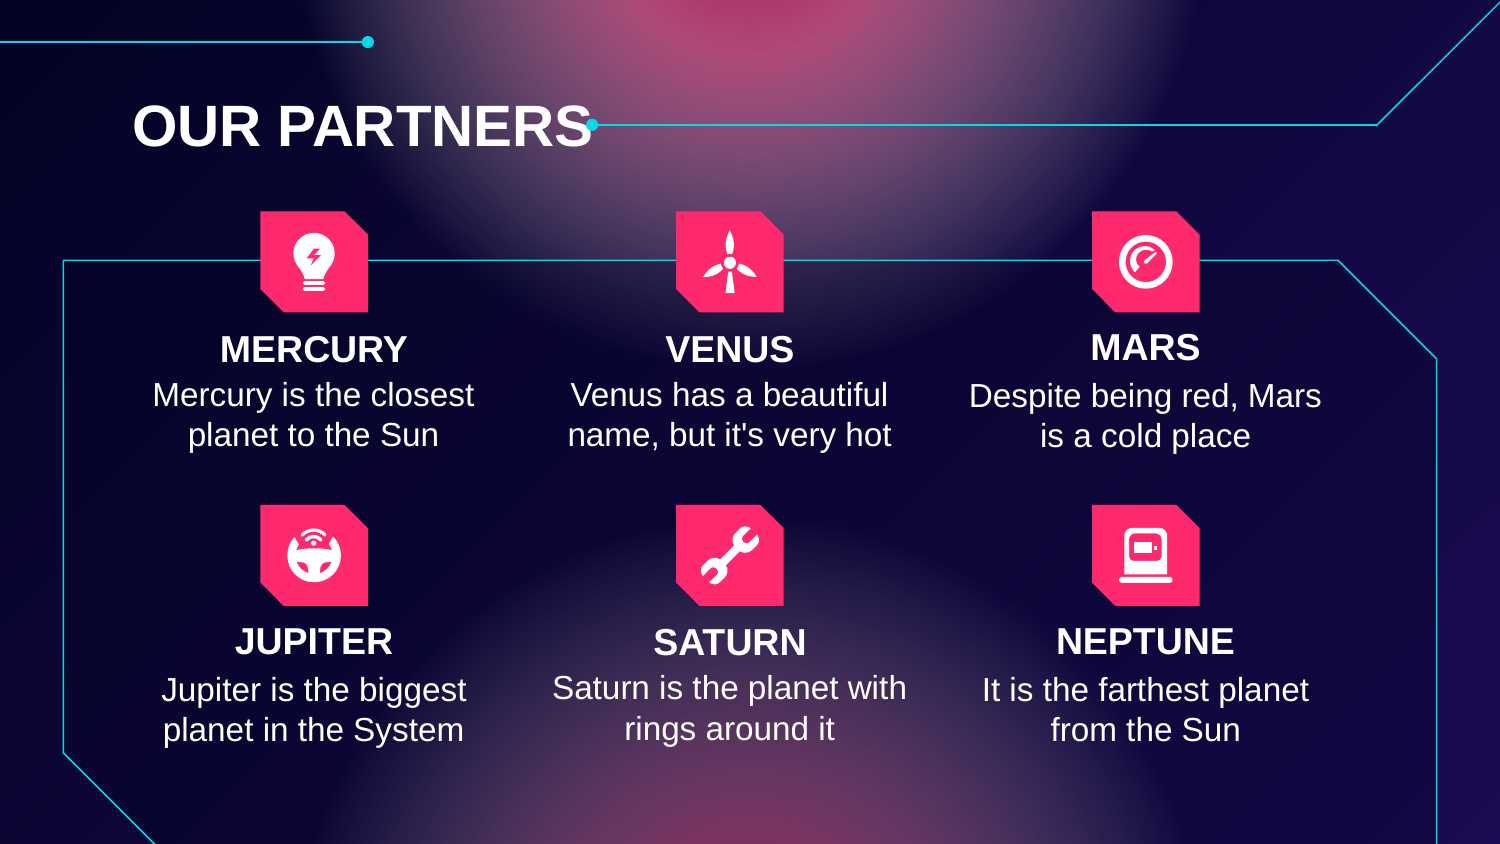

# OUR PARTNERS

MARS
MERCURY
VENUS
Mercury is the closest planet to the Sun
Venus has a beautiful name, but it's very hot
Despite being red, Mars is a cold place

JUPITER
NEPTUNE
SATURN
Saturn is the planet with rings around it
It is the farthest planet from the Sun
Jupiter is the biggest planet in the System